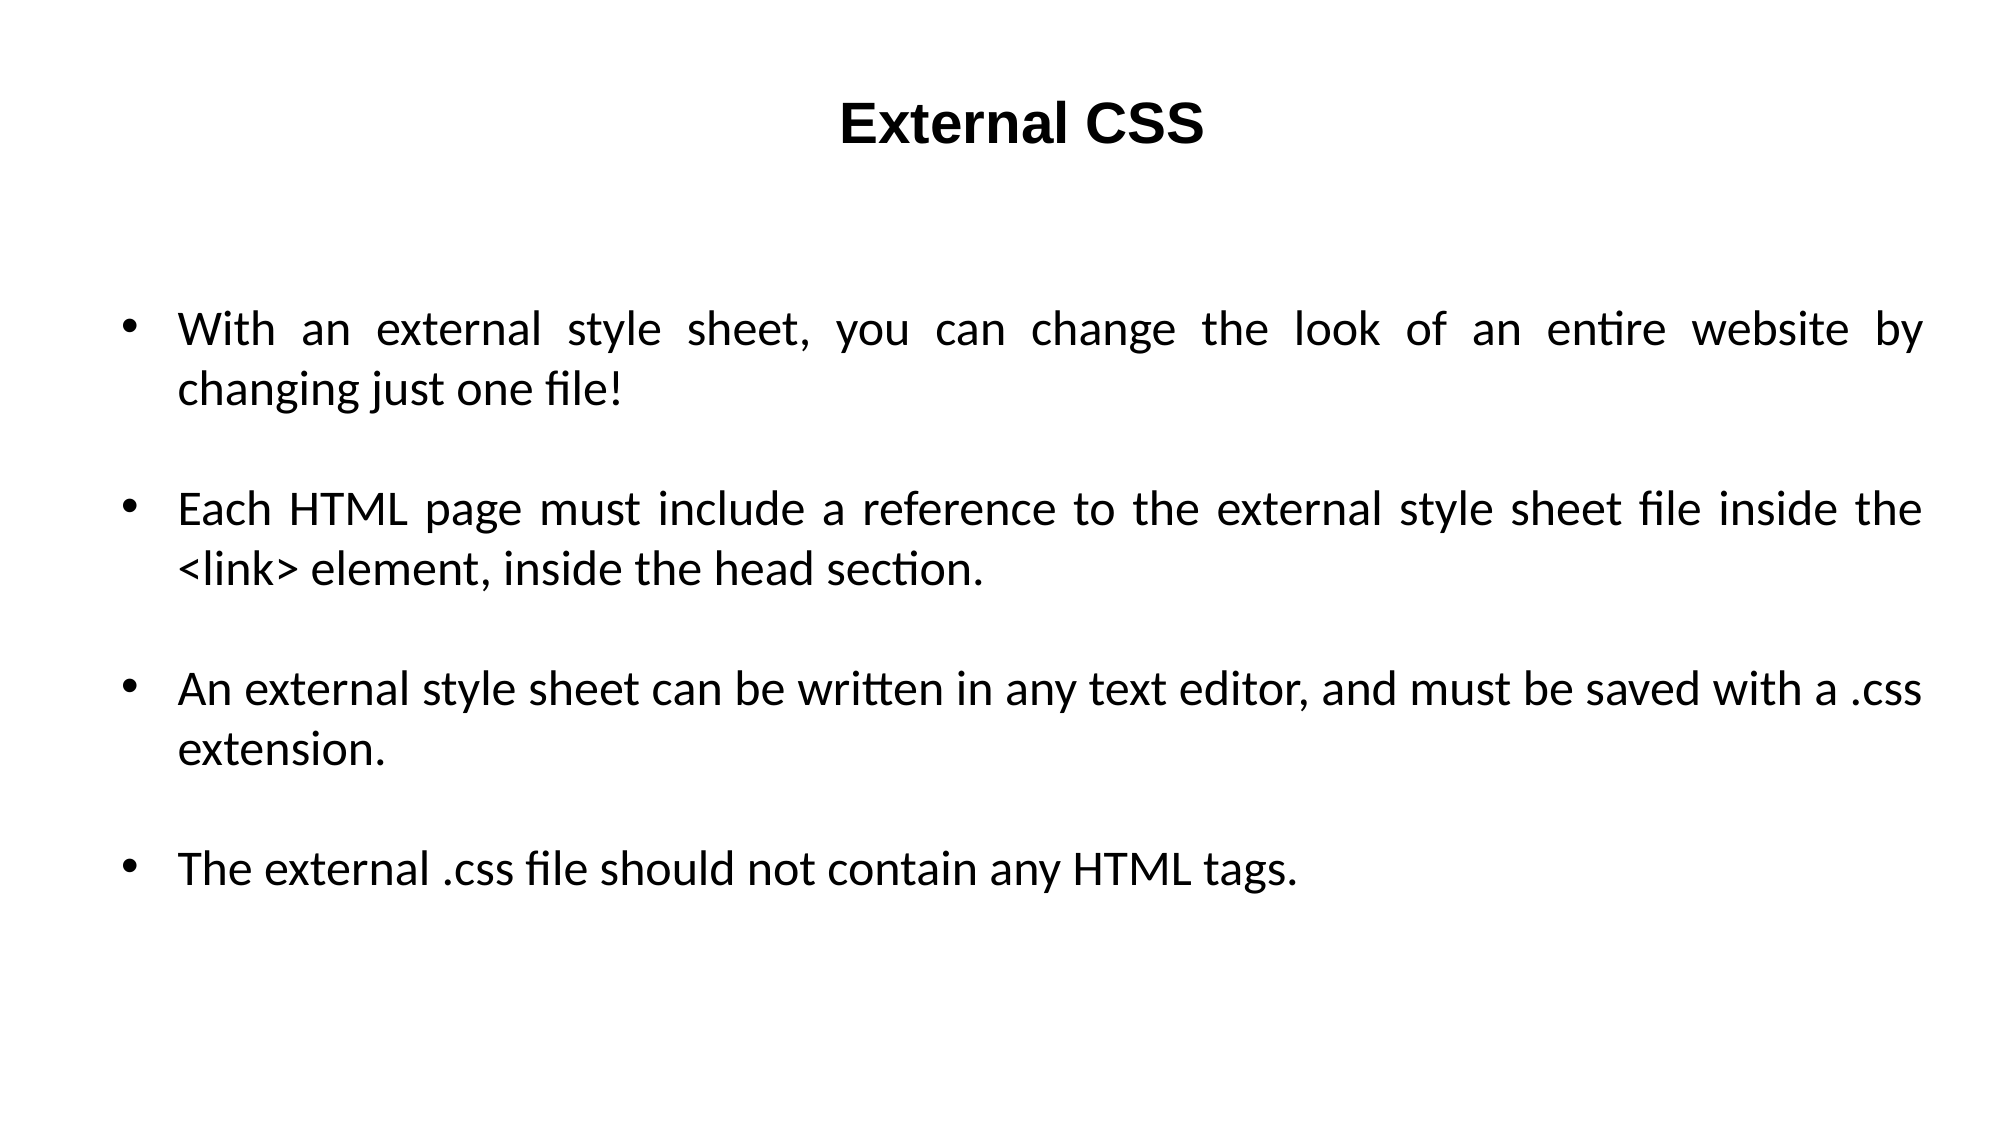

External CSS

With an external style sheet, you can change the look of an entire website by changing just one file!

Each HTML page must include a reference to the external style sheet file inside the <link> element, inside the head section.

An external style sheet can be written in any text editor, and must be saved with a .css extension.

The external .css file should not contain any HTML tags.